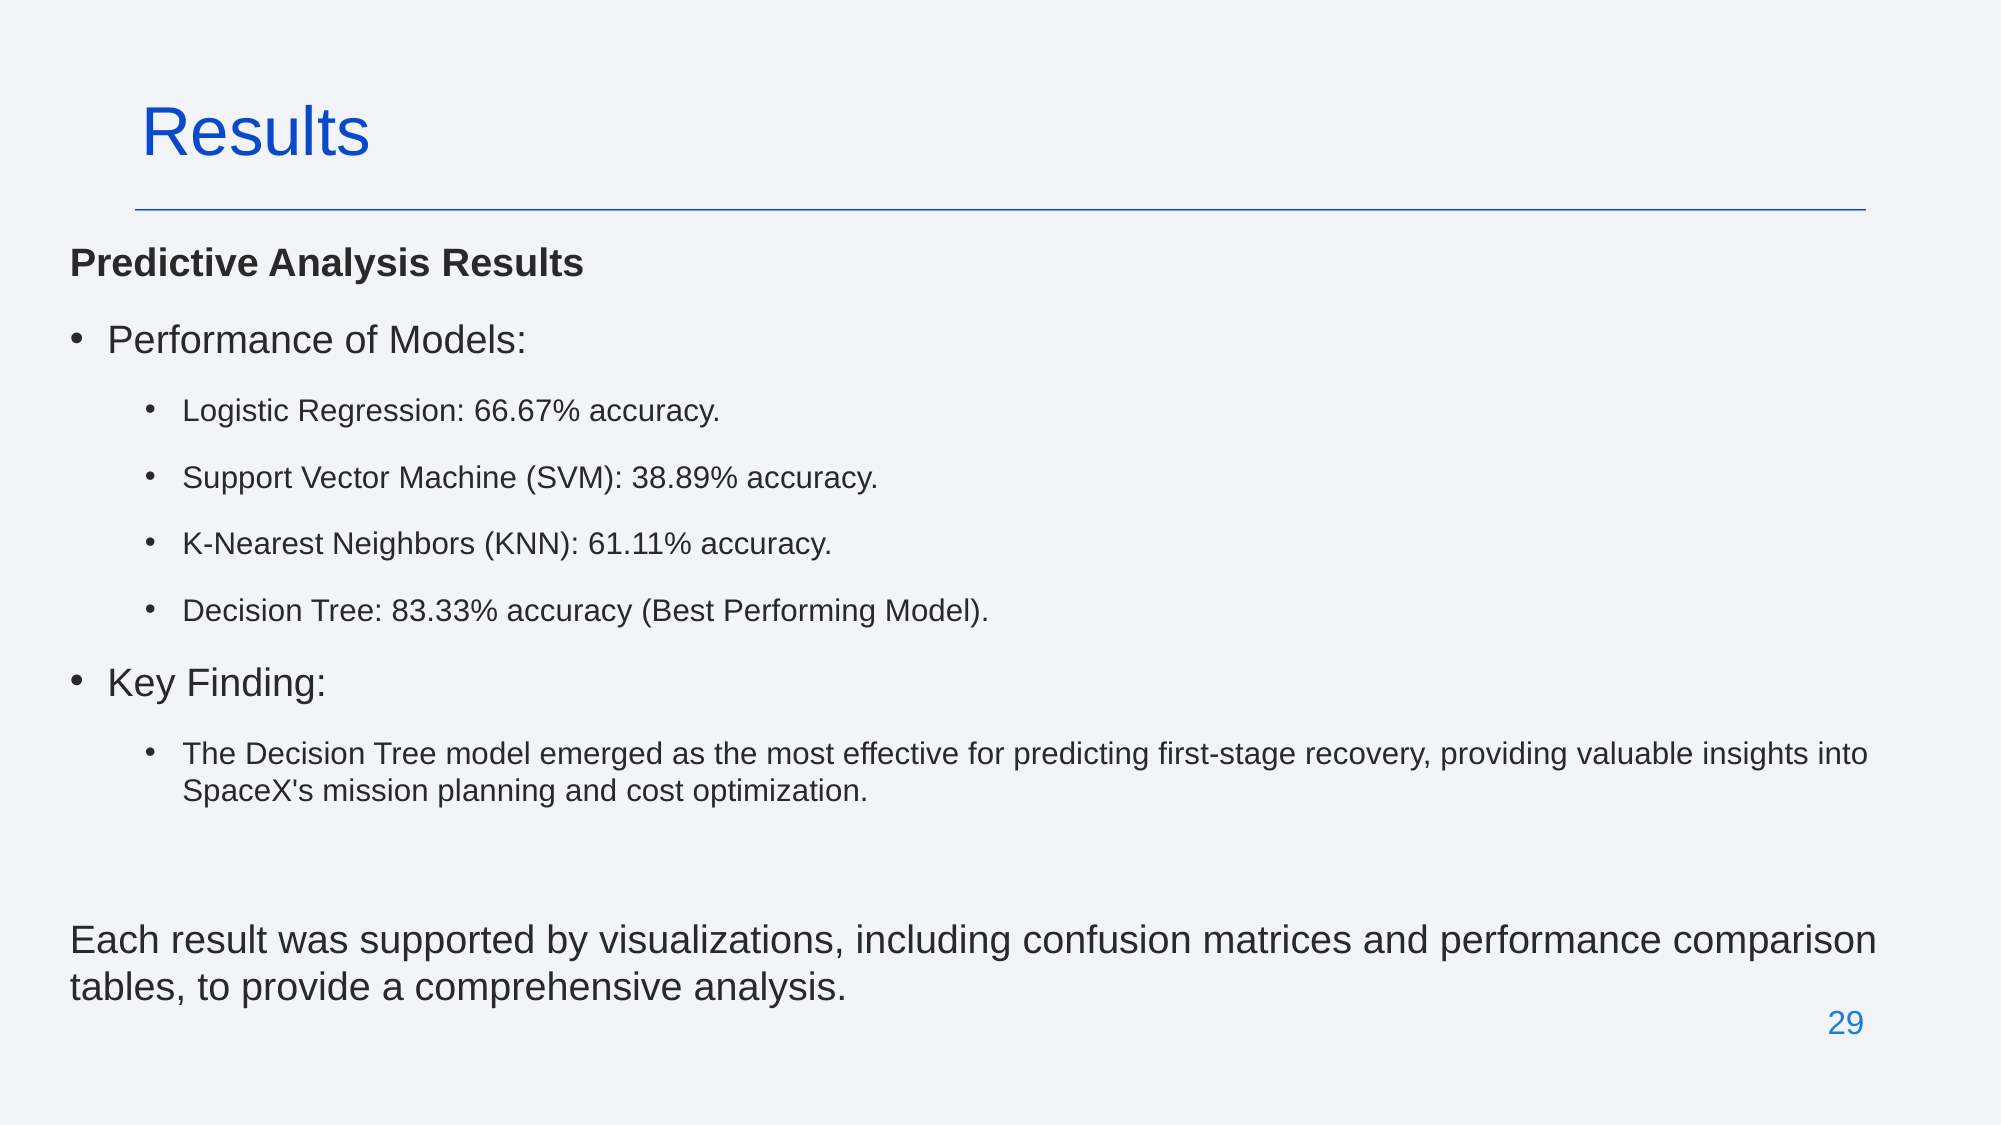

Results
Predictive Analysis Results
Performance of Models:
Logistic Regression: 66.67% accuracy.
Support Vector Machine (SVM): 38.89% accuracy.
K-Nearest Neighbors (KNN): 61.11% accuracy.
Decision Tree: 83.33% accuracy (Best Performing Model).
Key Finding:
The Decision Tree model emerged as the most effective for predicting first-stage recovery, providing valuable insights into SpaceX's mission planning and cost optimization.

Each result was supported by visualizations, including confusion matrices and performance comparison tables, to provide a comprehensive analysis.
29